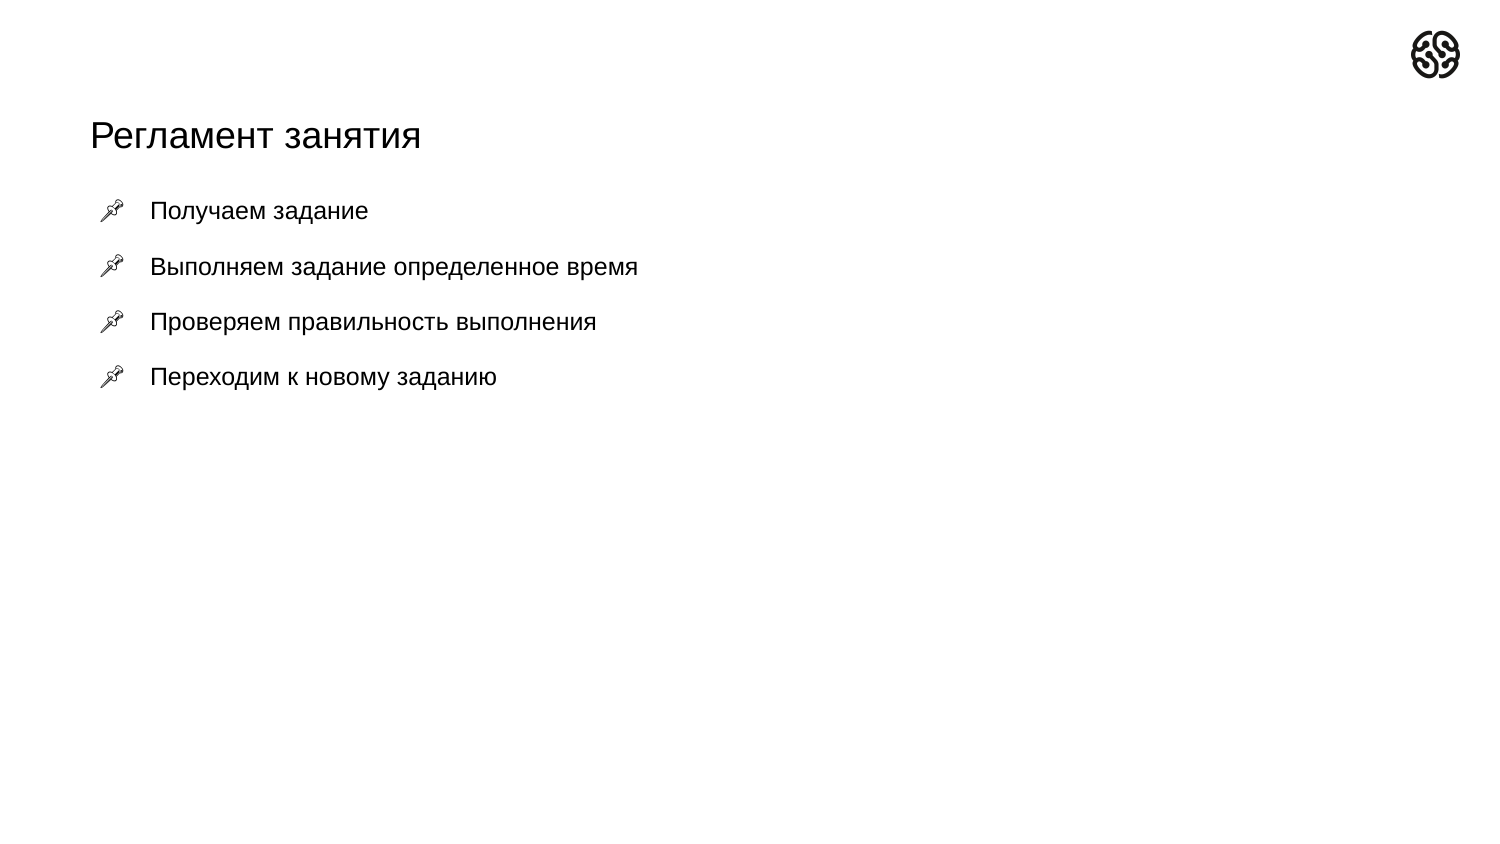

# Регламент занятия
Получаем задание
Выполняем задание определенное время
Проверяем правильность выполнения
Переходим к новому заданию